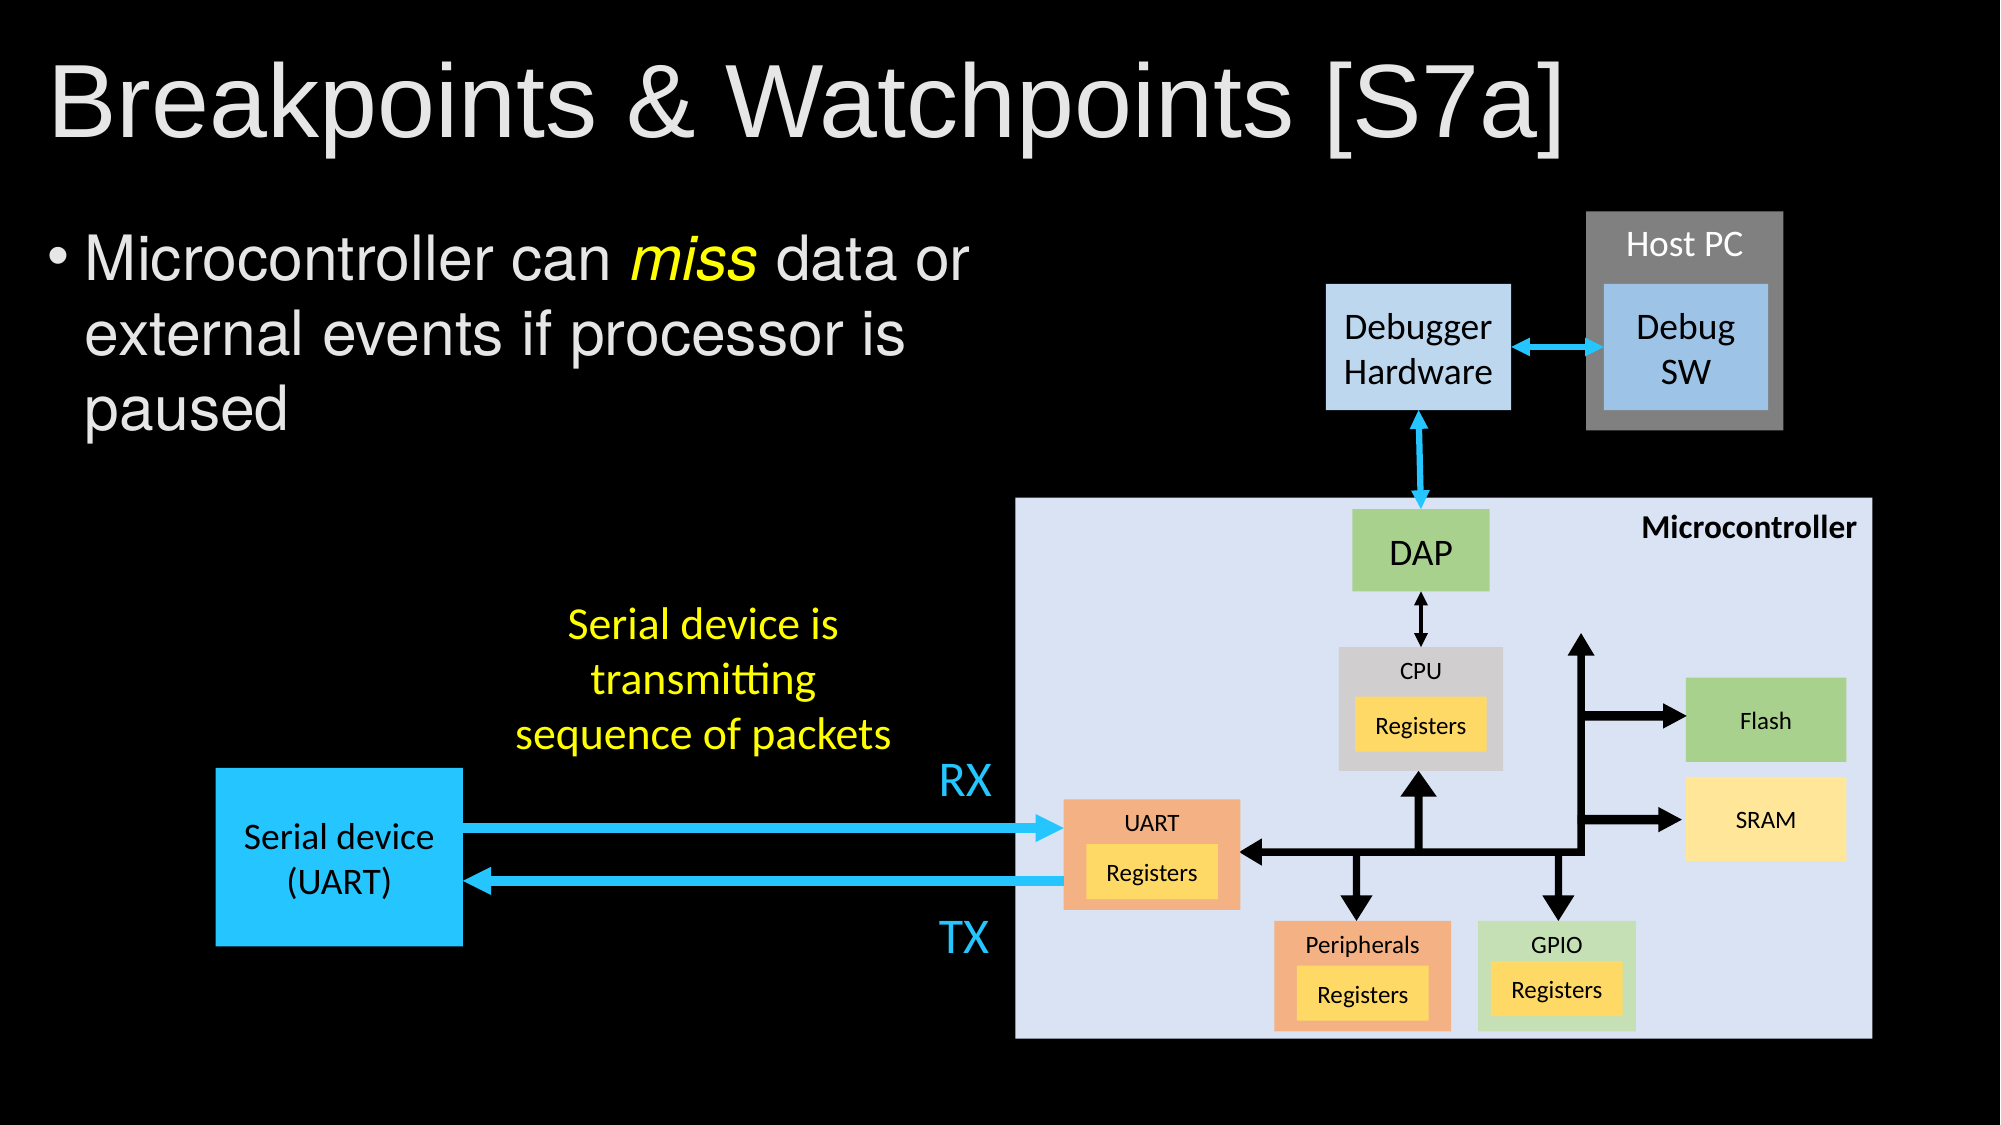

# Breakpoints & Watchpoints [S7a]
Microcontroller can miss data or external events if processor is paused
Host PC
Debugger Hardware
Debug SW
Microcontroller

CPU

Flash
Registers

SRAM

Peripherals
GPIO
Registers
Registers
DAP
Serial device is transmitting sequence of packets
RX
Serial device
(UART)
UART
Registers
TX